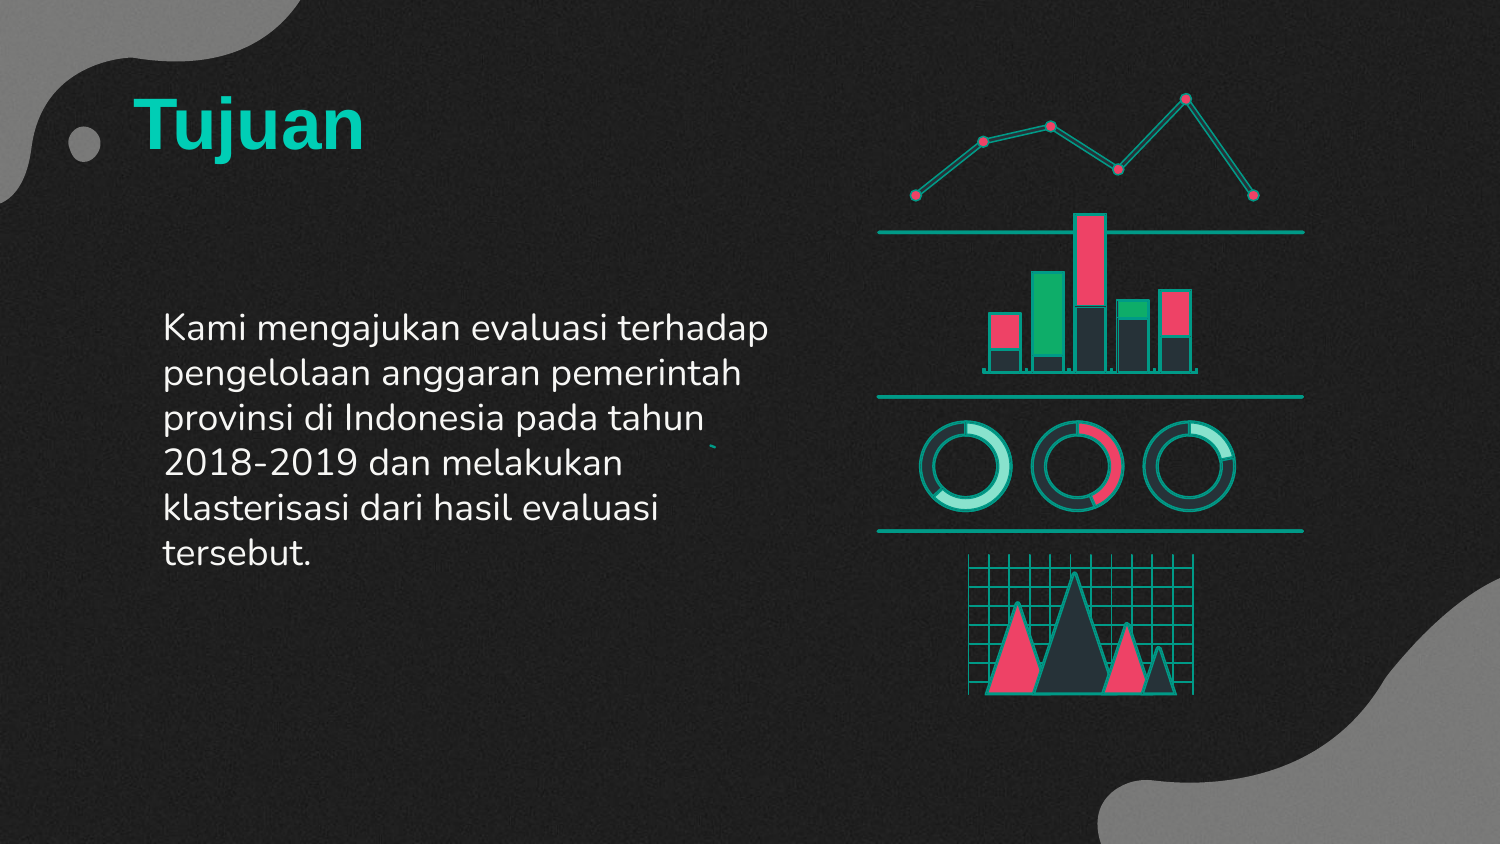

# Tujuan

Kami mengajukan evaluasi terhadap pengelolaan anggaran pemerintah provinsi di Indonesia pada tahun 2018-2019 dan melakukan klasterisasi dari hasil evaluasi tersebut.